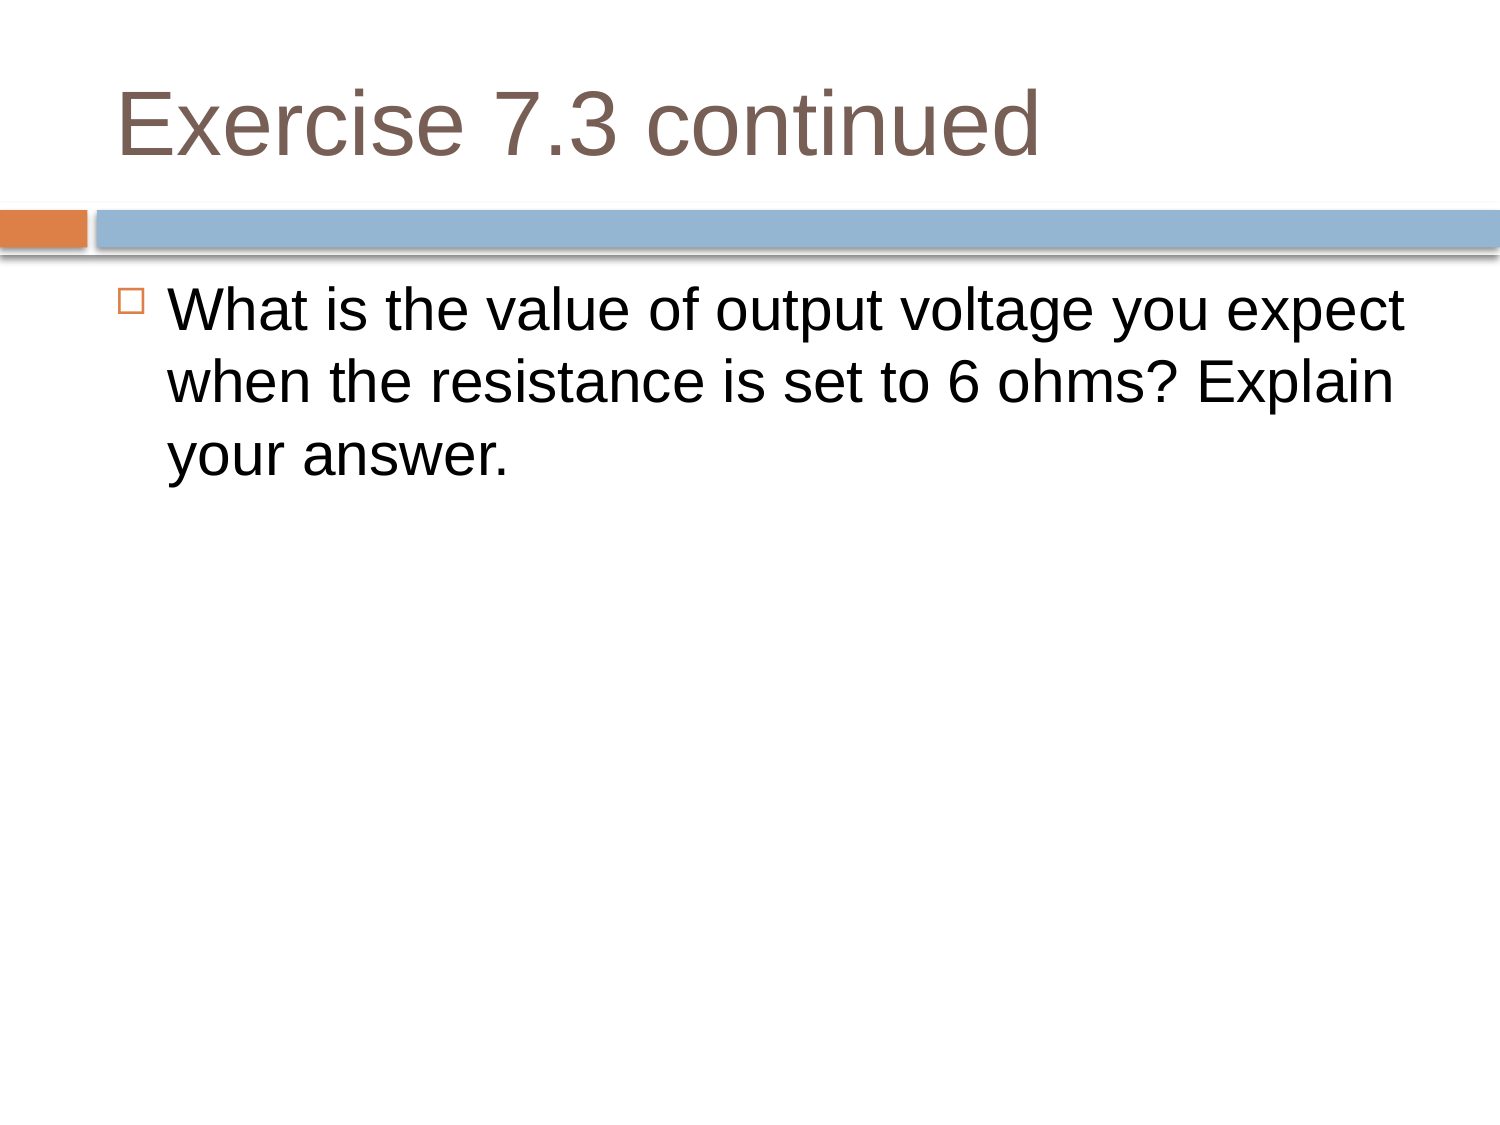

# Exercise 7.3 continued
What is the value of output voltage you expect when the resistance is set to 6 ohms? Explain your answer.